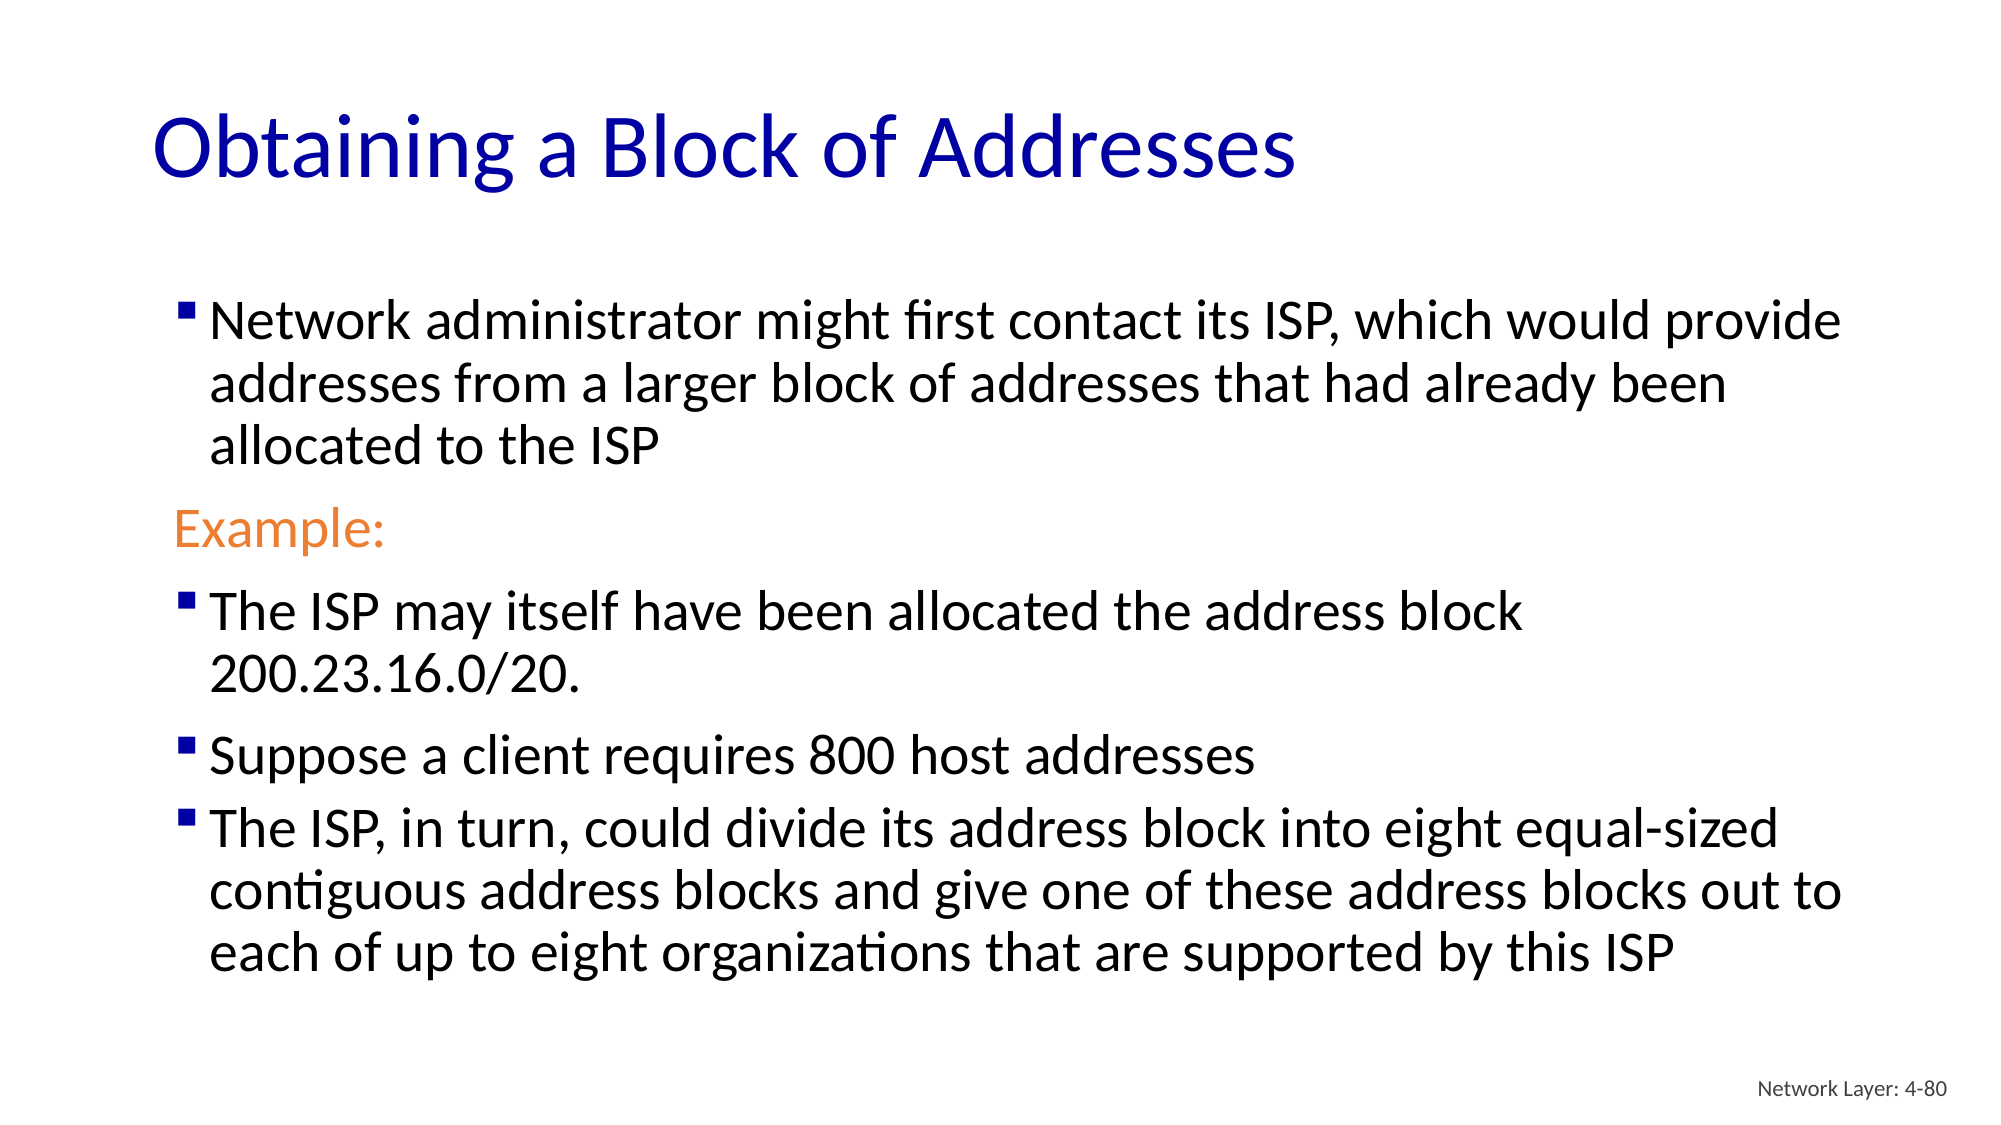

# Obtaining a Block of Addresses
Network administrator might first contact its ISP, which would provide addresses from a larger block of addresses that had already been allocated to the ISP
Example:
The ISP may itself have been allocated the address block 200.23.16.0/20.
Suppose a client requires 800 host addresses
The ISP, in turn, could divide its address block into eight equal-sized contiguous address blocks and give one of these address blocks out to each of up to eight organizations that are supported by this ISP
Network Layer: 4-80